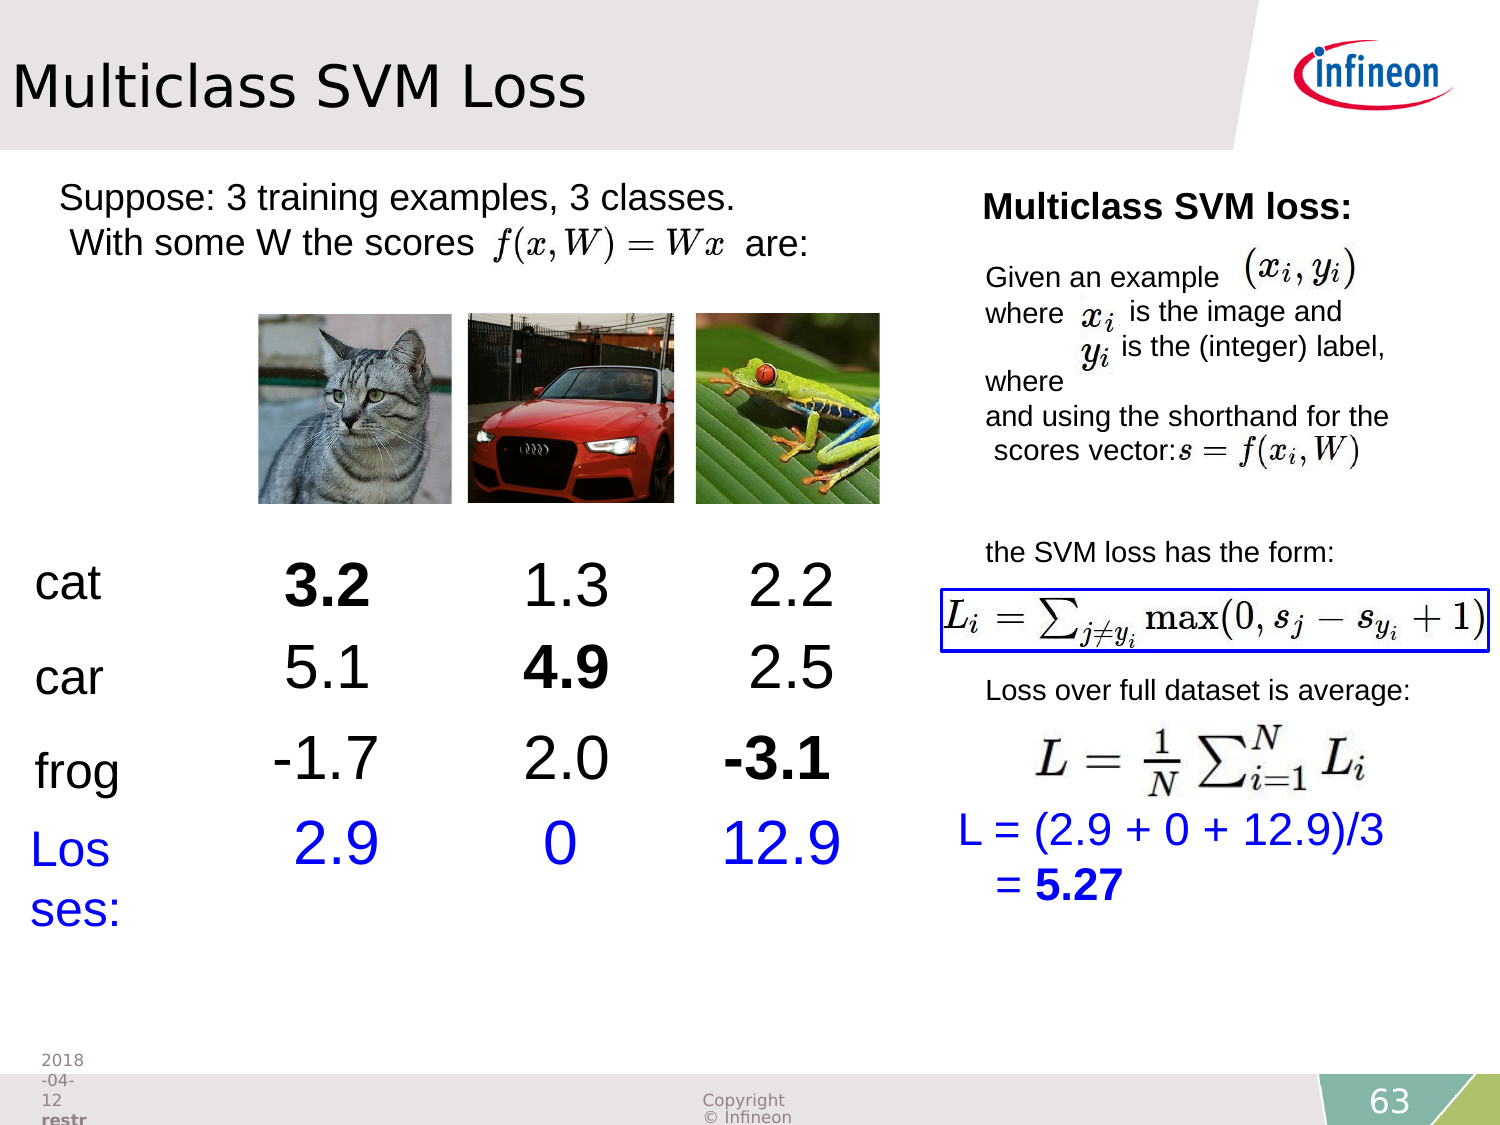

Multiclass SVM Loss
Suppose: 3 training examples, 3 classes.  With some W the scores
Multiclass SVM loss:
Given an example
are:

where  where
is the image and
is the (integer) label,

and using the shorthand for the  scores vector:

cat  car  frog
Losses:
the SVM loss has the form:
| 3.2 | 1.3 | 2.2 |
| --- | --- | --- |
| 5.1 | 4.9 | 2.5 |
| -1.7 | 2.0 | -3.1 |

Loss over full dataset is average:

L = (2.9 + 0 + 12.9)/3
= 5.27
12.9
2.9
0
Fei-Fei Li & Justin Johnson & Serena Yeung
2018-04-12   restricted
Copyright © Infineon Technologies AG 2018. All rights reserved.
63